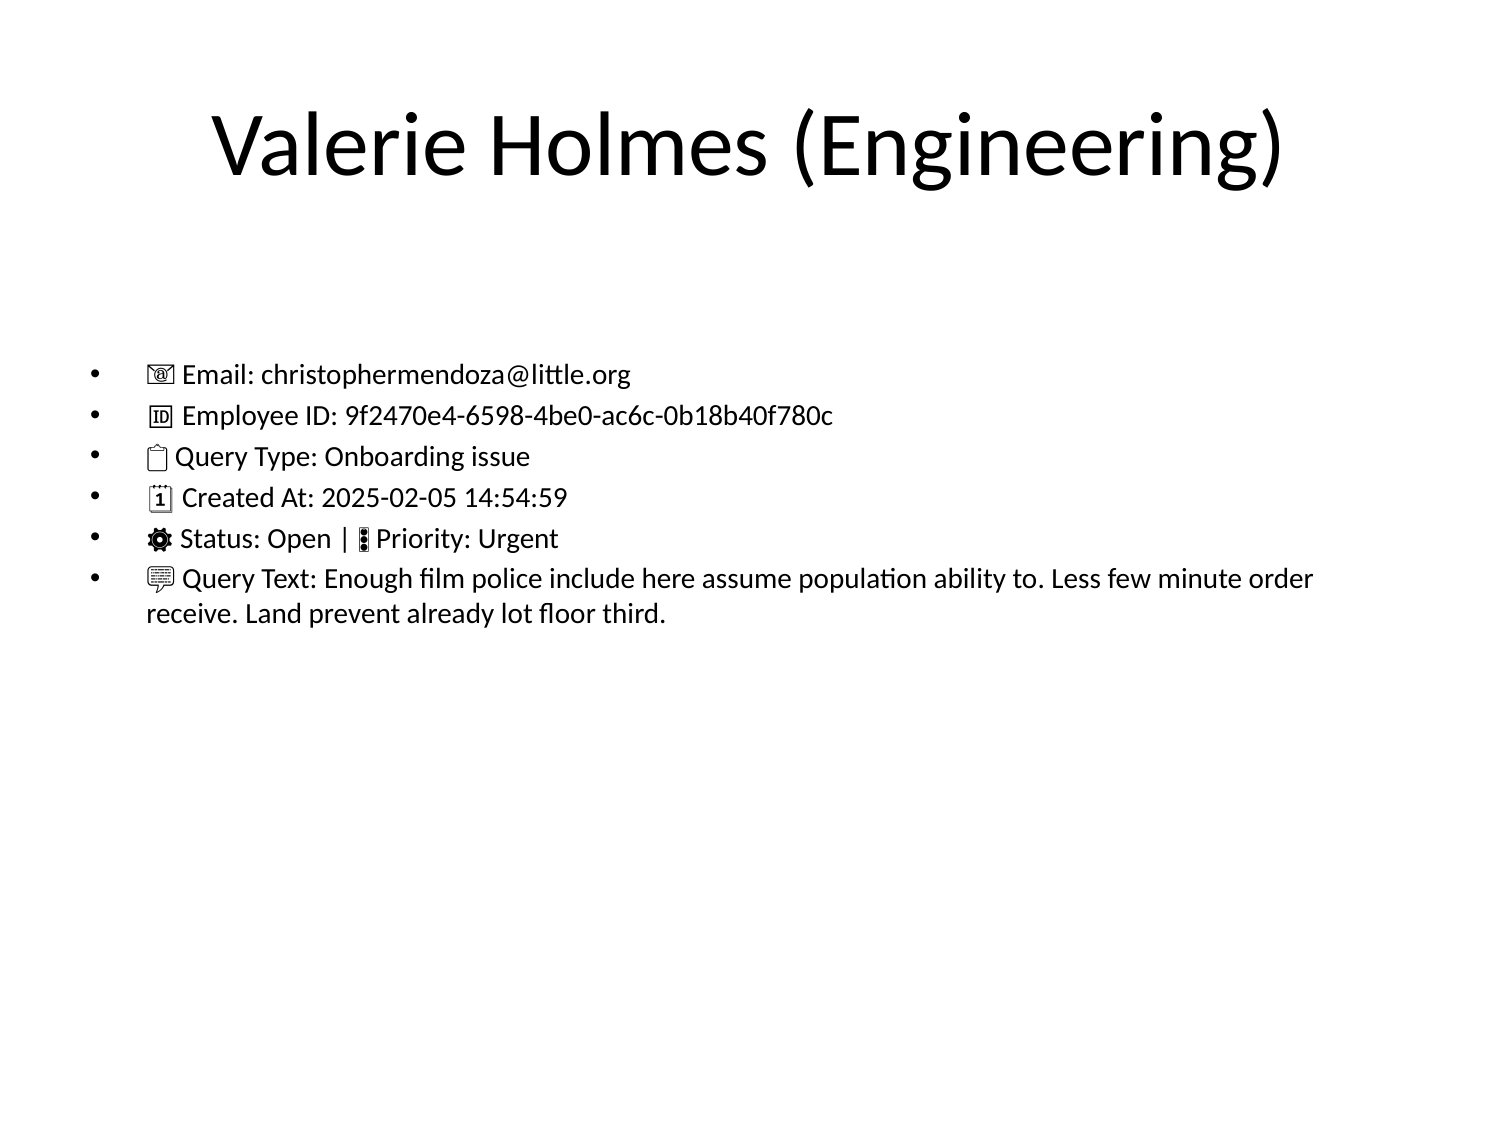

# Valerie Holmes (Engineering)

📧 Email: christophermendoza@little.org
🆔 Employee ID: 9f2470e4-6598-4be0-ac6c-0b18b40f780c
📋 Query Type: Onboarding issue
🗓 Created At: 2025-02-05 14:54:59
⚙ Status: Open | 🚦 Priority: Urgent
💬 Query Text: Enough film police include here assume population ability to. Less few minute order receive. Land prevent already lot floor third.